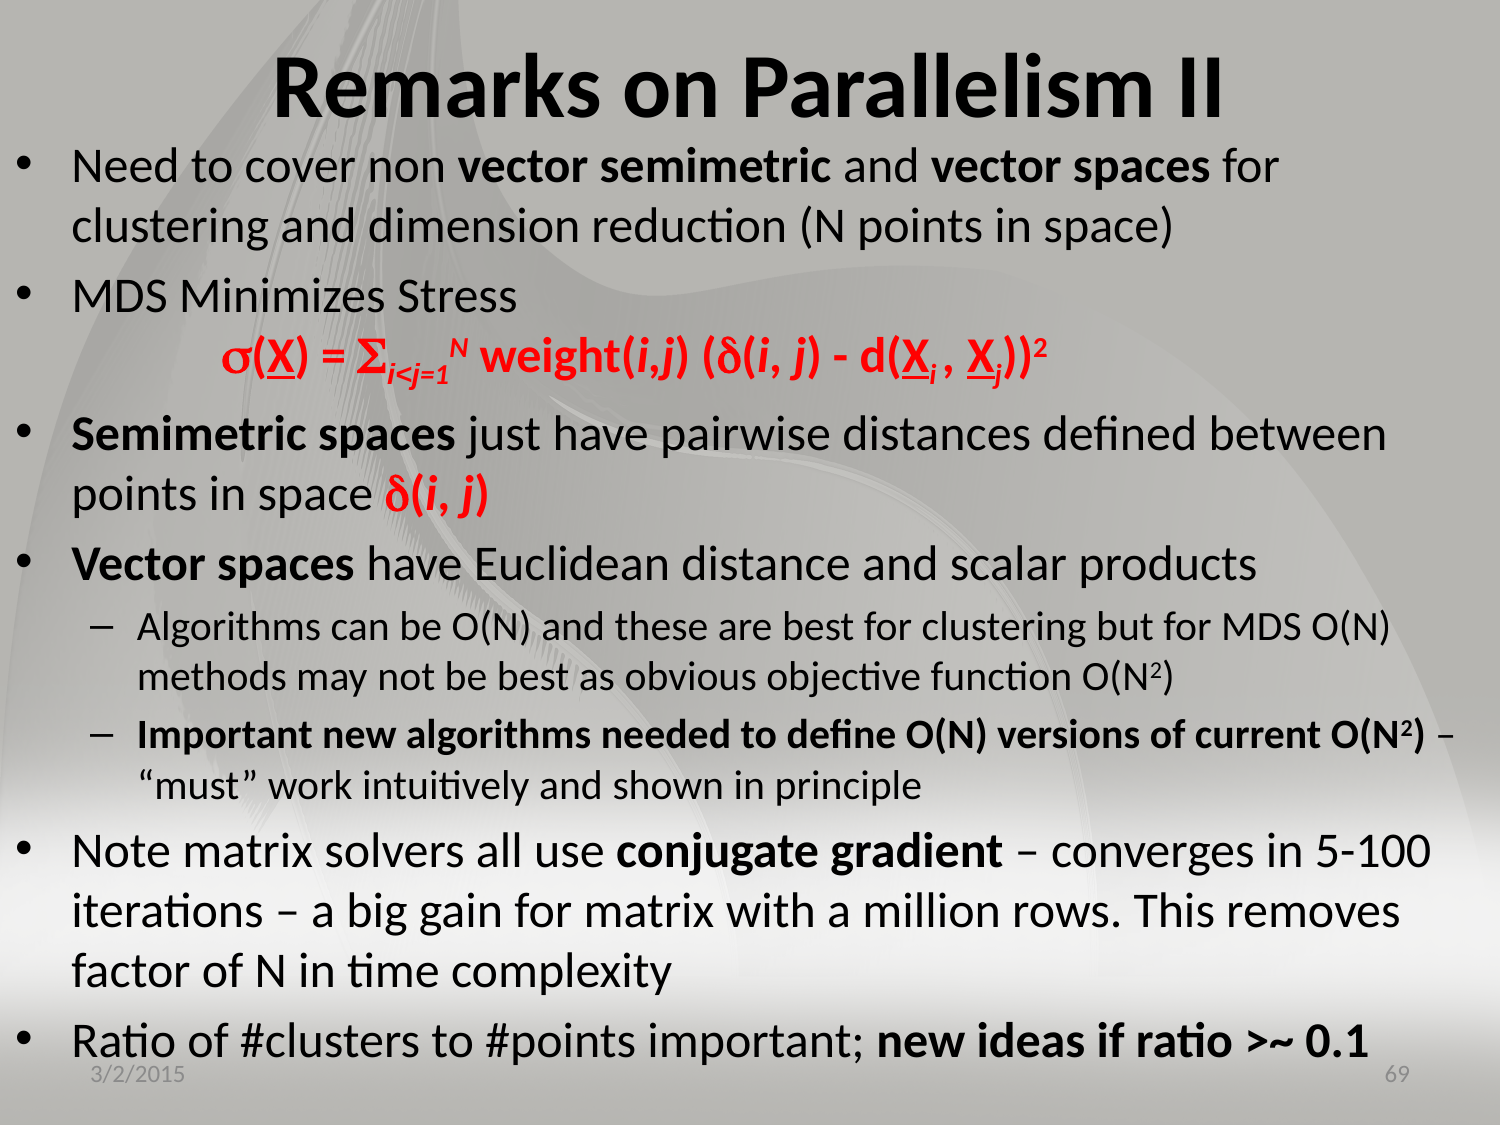

# Remarks on Parallelism II
Need to cover non vector semimetric and vector spaces for clustering and dimension reduction (N points in space)
MDS Minimizes Stress
	σ(X) = Σi<j=1N weight(i,j) (δ(i, j) - d(Xi , Xj))2
Semimetric spaces just have pairwise distances defined between points in space δ(i, j)
Vector spaces have Euclidean distance and scalar products
Algorithms can be O(N) and these are best for clustering but for MDS O(N) methods may not be best as obvious objective function O(N2)
Important new algorithms needed to define O(N) versions of current O(N2) – “must” work intuitively and shown in principle
Note matrix solvers all use conjugate gradient – converges in 5-100 iterations – a big gain for matrix with a million rows. This removes factor of N in time complexity
Ratio of #clusters to #points important; new ideas if ratio >~ 0.1
3/2/2015
69